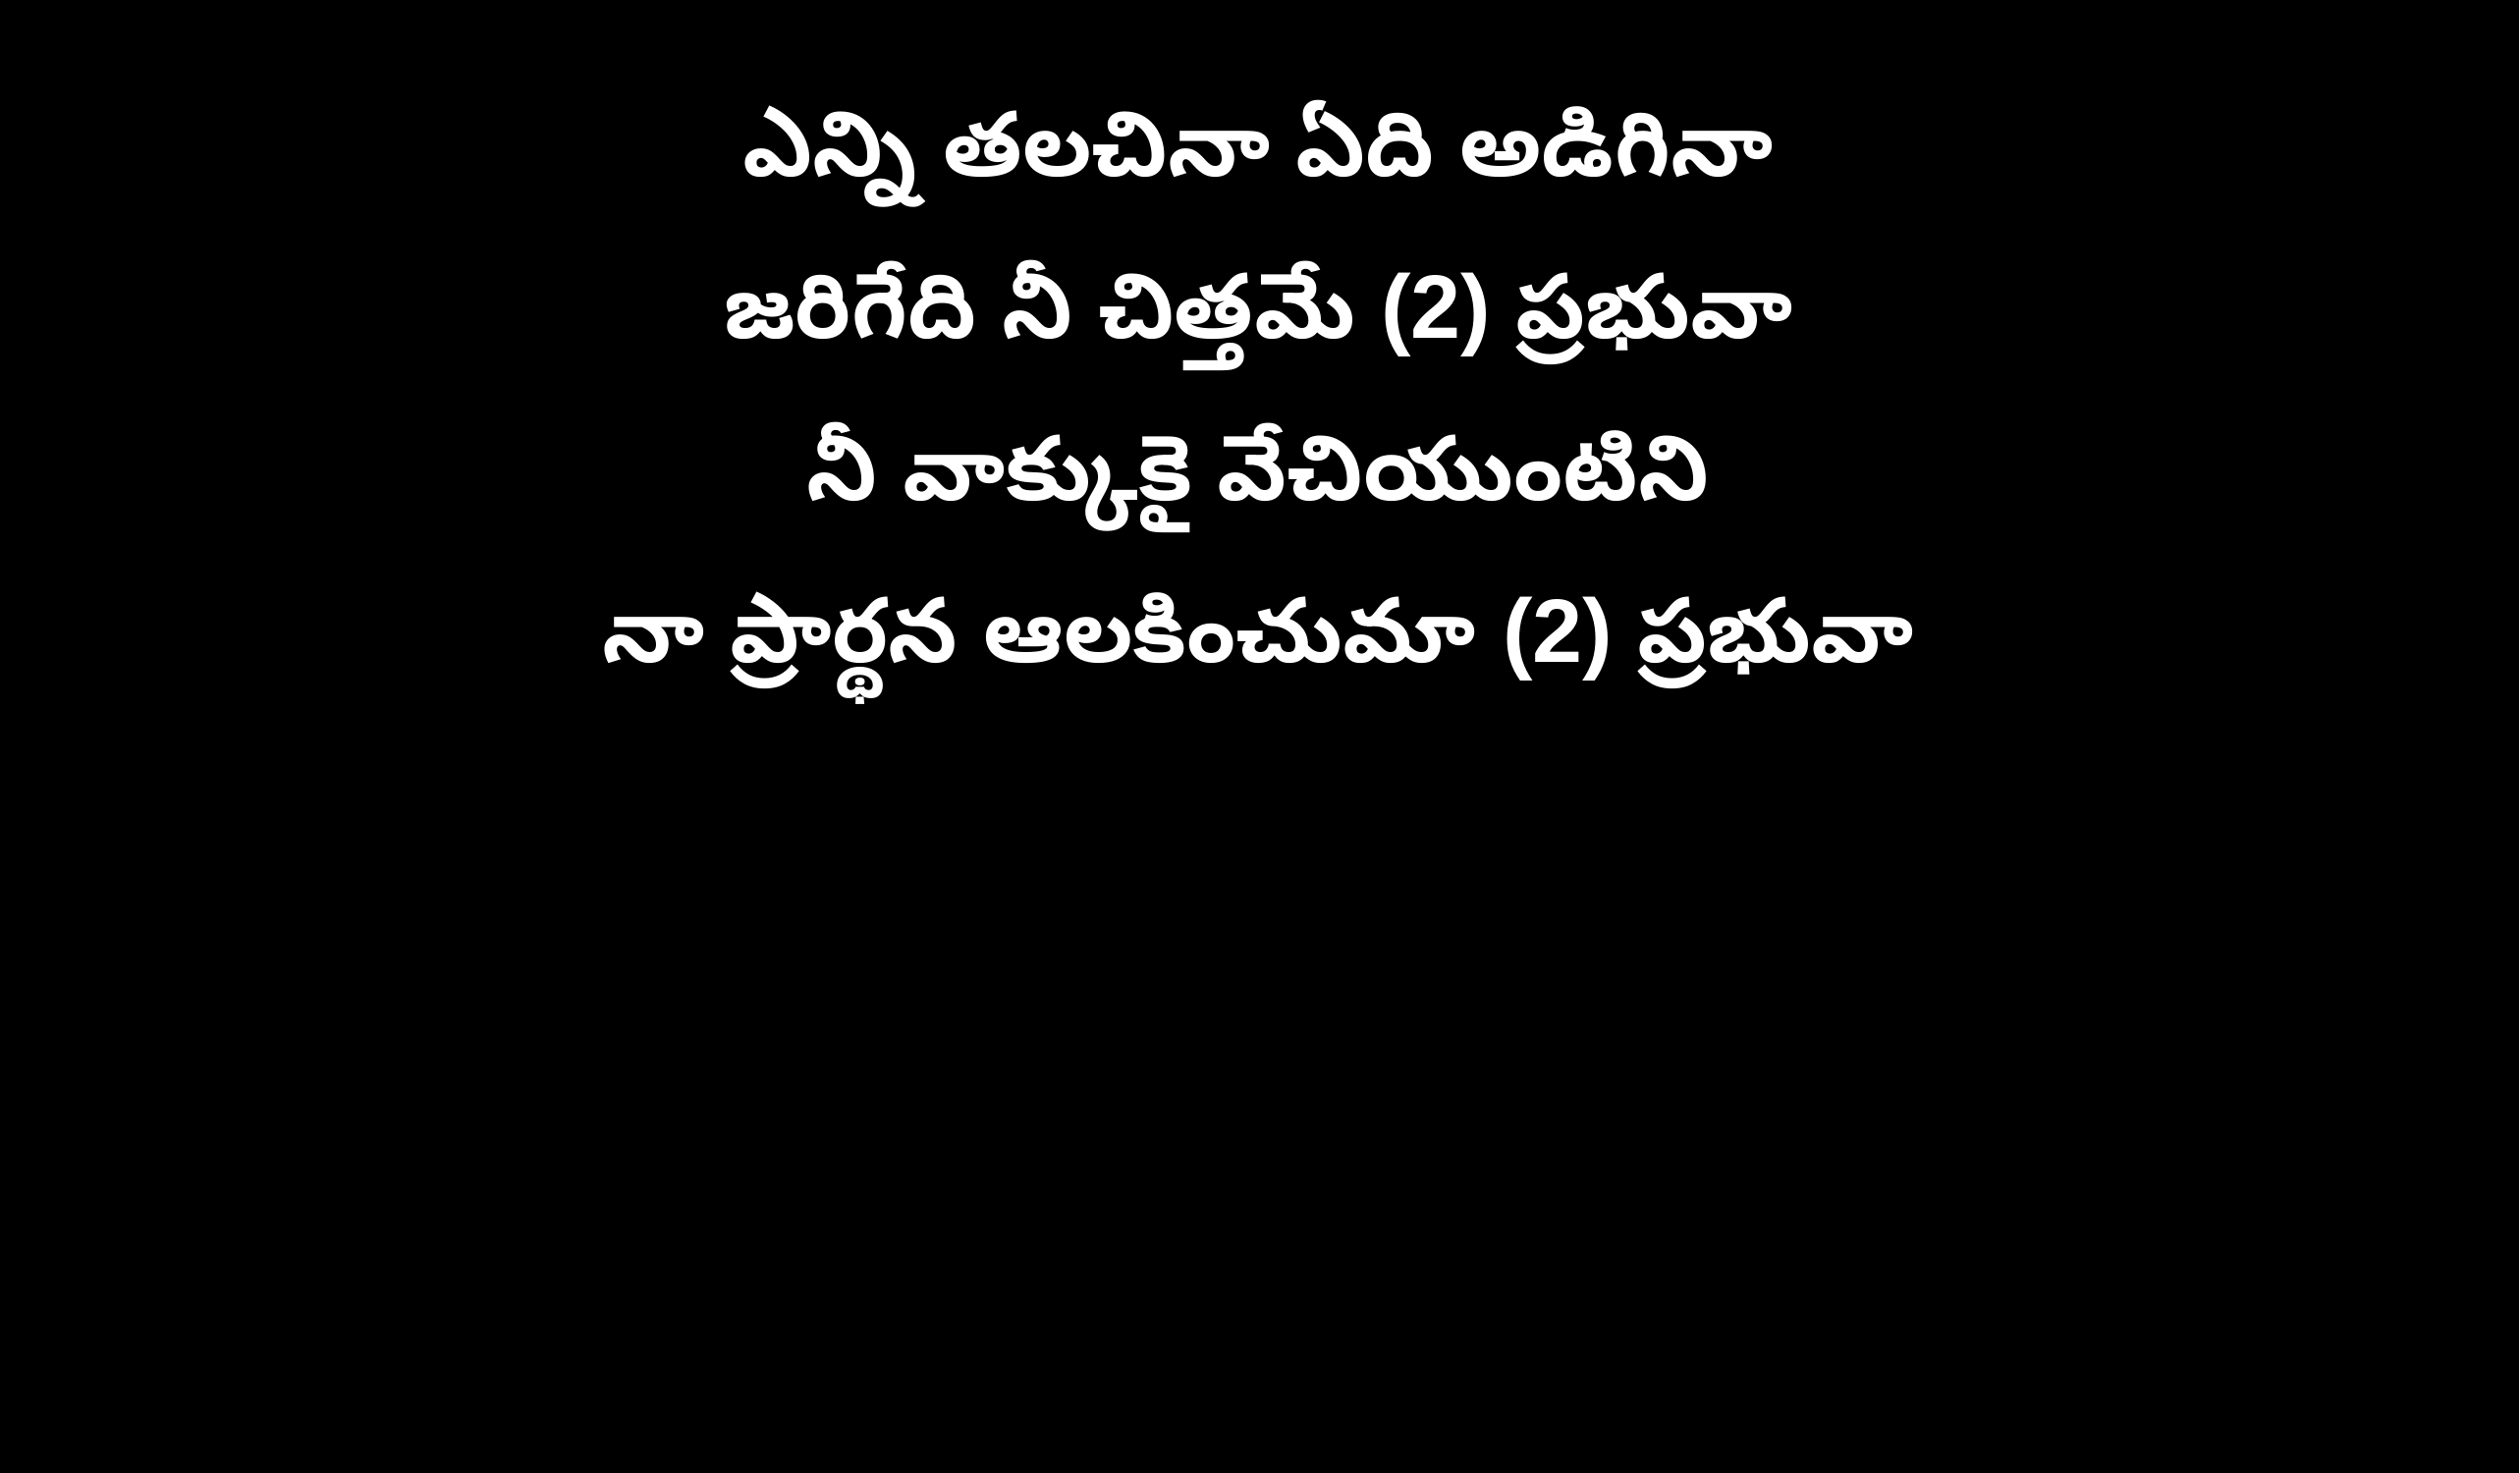

ఎన్ని తలచినా ఏది అడిగినా
జరిగేది నీ చిత్తమే (2) ప్రభువా
నీ వాక్కుకై వేచియుంటిని
నా ప్రార్థన ఆలకించుమా (2) ప్రభువా